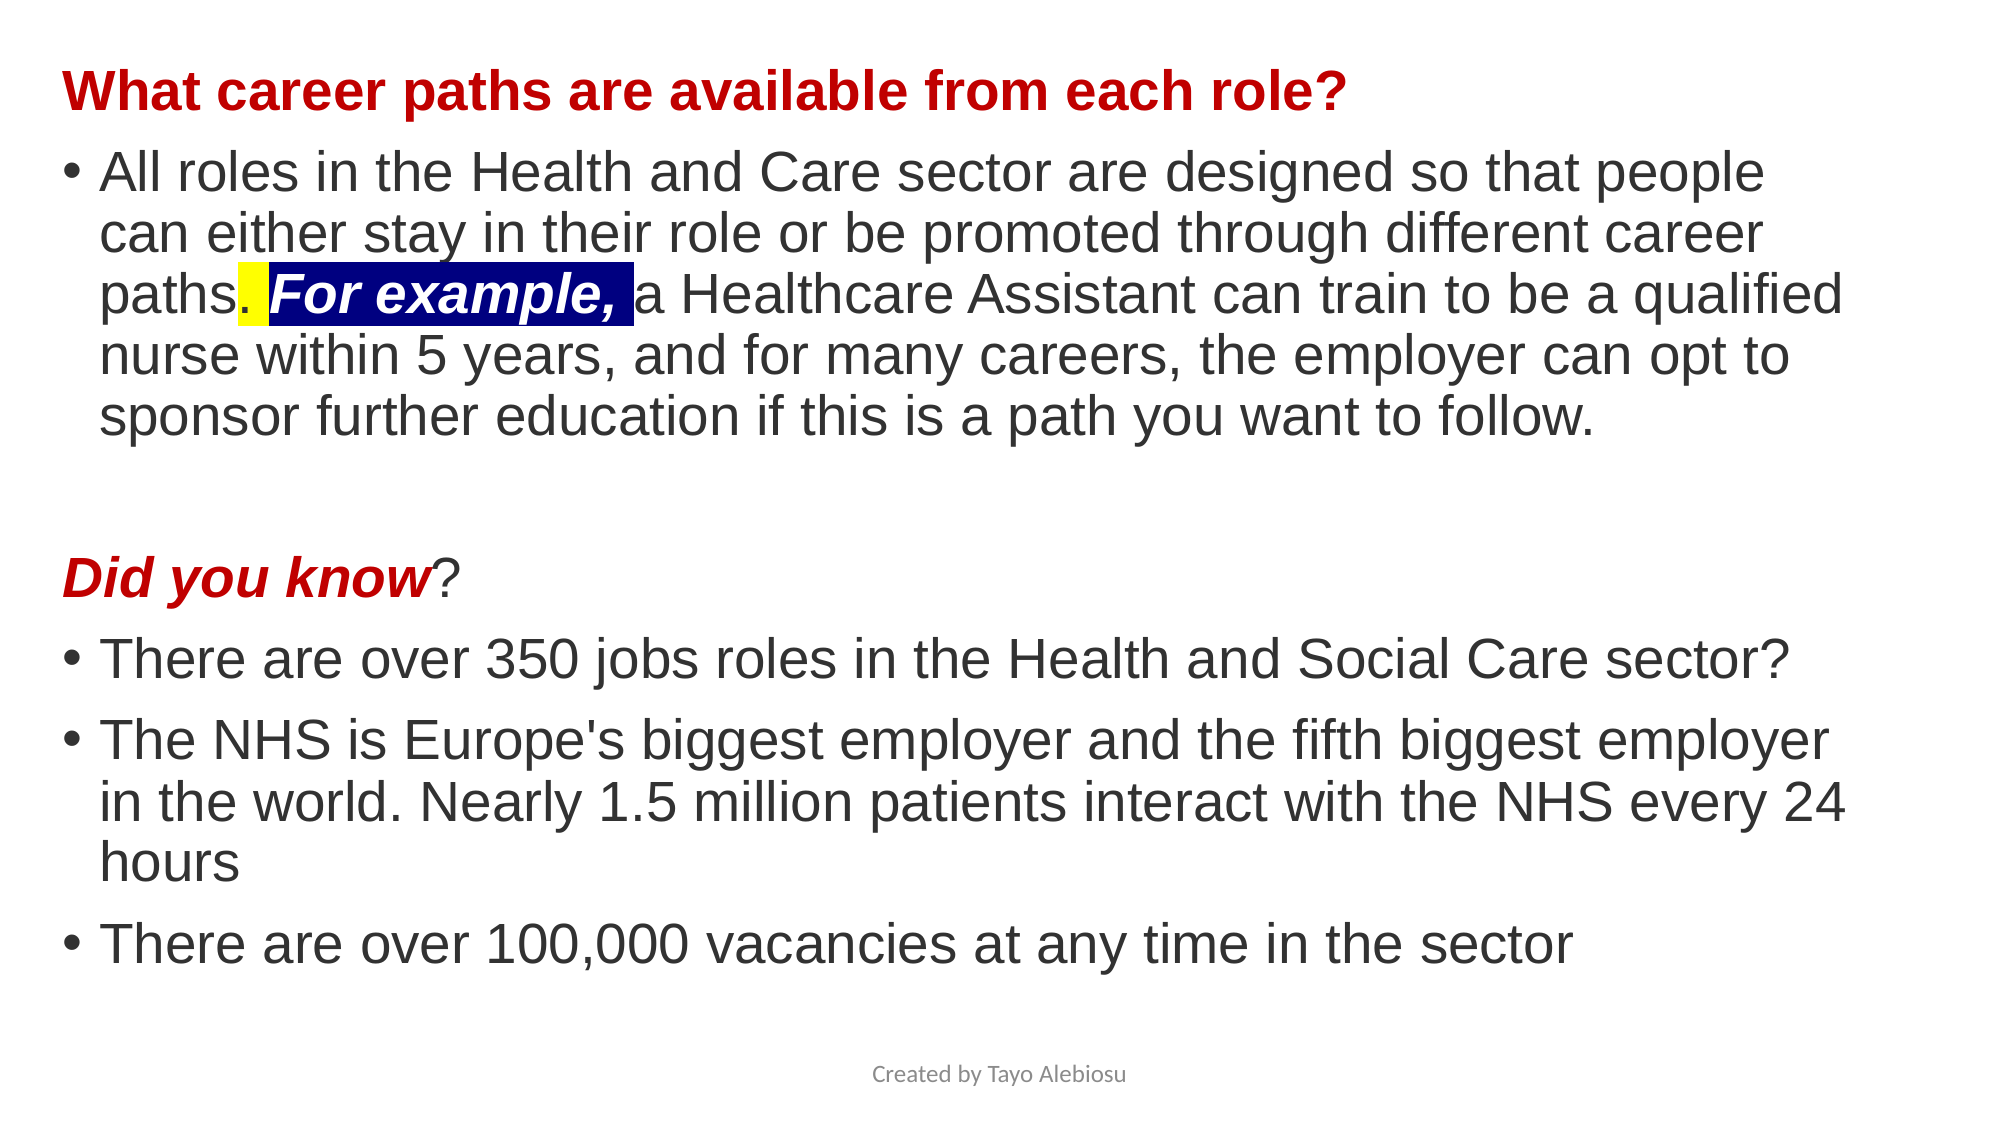

What career paths are available from each role?​
All roles in the Health and Care sector are designed so that people can either stay in their role or be promoted through different career paths. For example, a Healthcare Assistant can train to be a qualified nurse within 5 years, and for many careers, the employer can opt to sponsor further education if this is a path you want to follow.

Did you know?
There are over 350 jobs roles in the Health and Social Care sector?
The NHS is Europe's biggest employer and the fifth biggest employer in the world. Nearly 1.5 million patients interact with the NHS every 24 hours
There are over 100,000 vacancies at any time in the sector ​

Created by Tayo Alebiosu